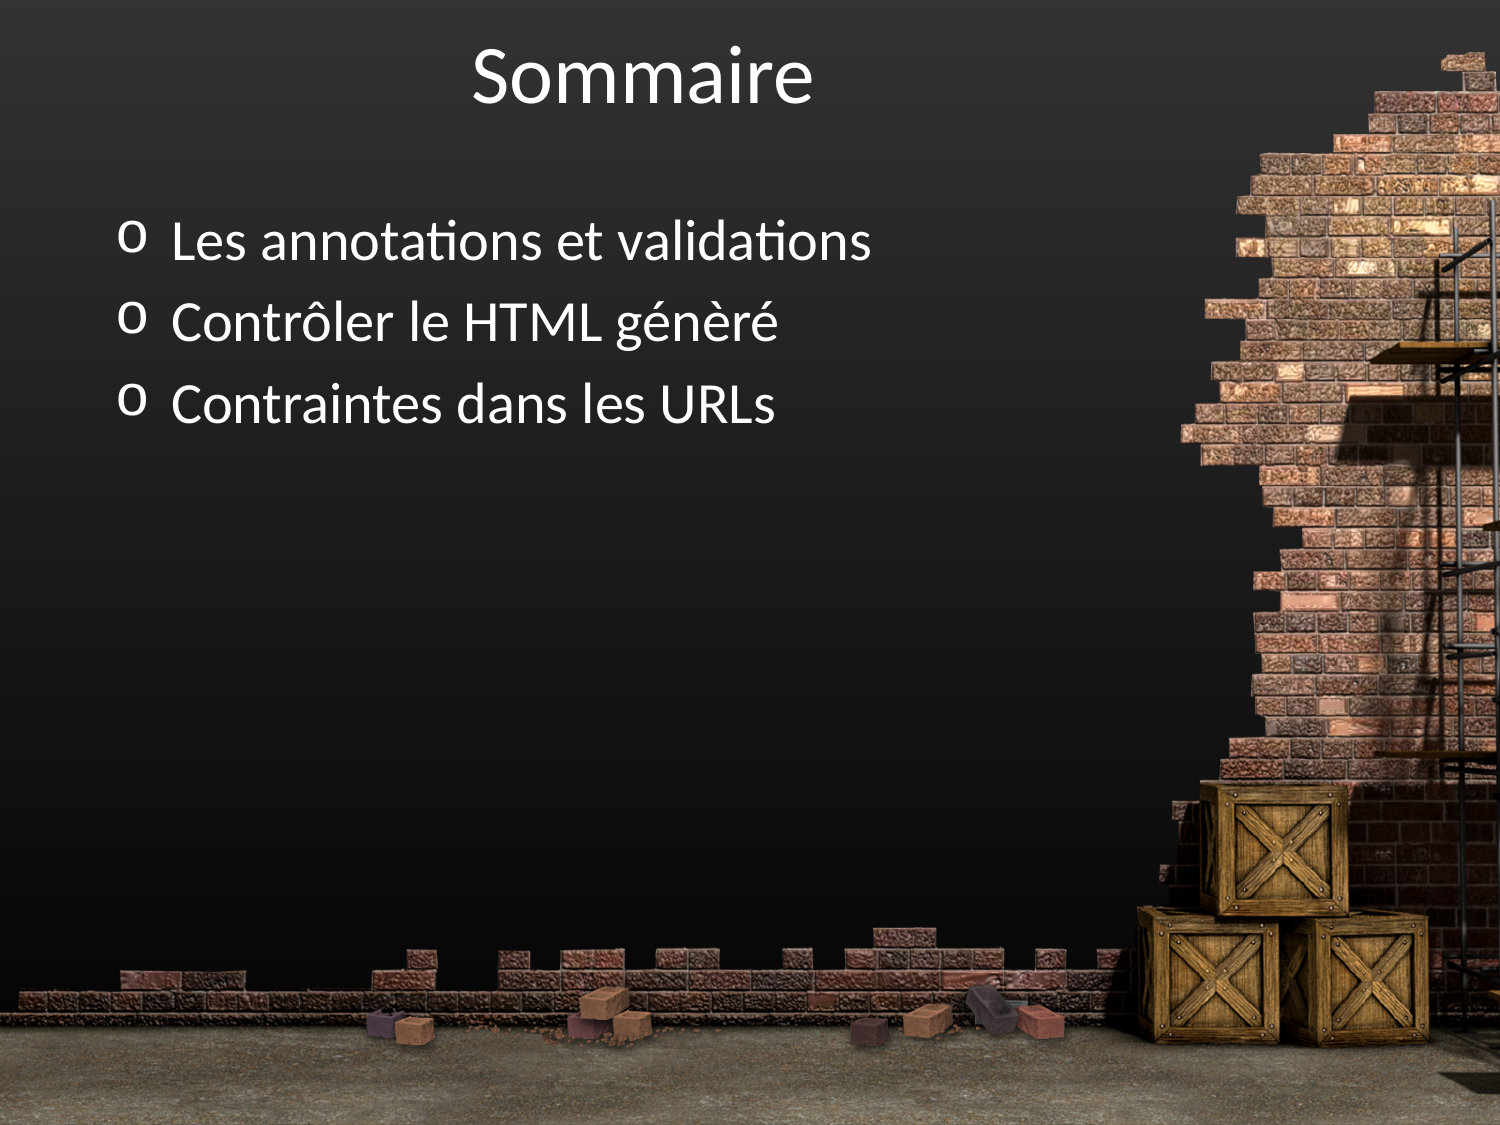

Sommaire

Les annotations et validations
Contrôler le HTML génèré
Contraintes dans les URLs